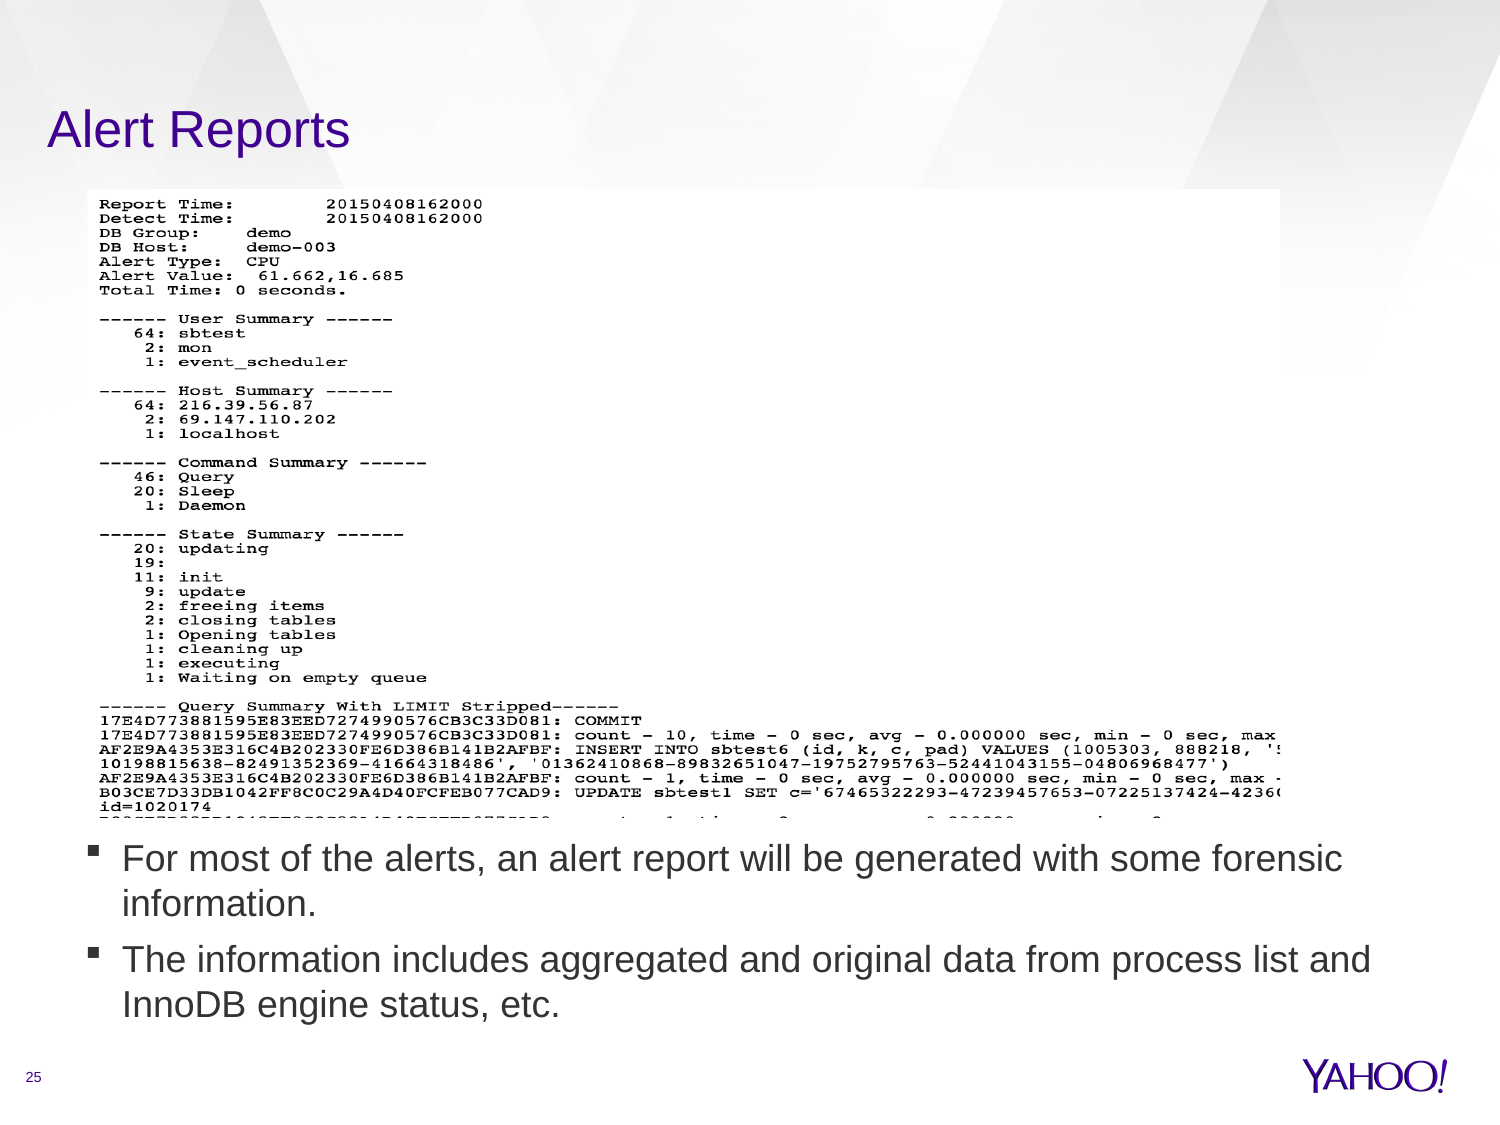

# Alert Reports

For most of the alerts, an alert report will be generated with some forensic information.
The information includes aggregated and original data from process list and InnoDB engine status, etc.
25